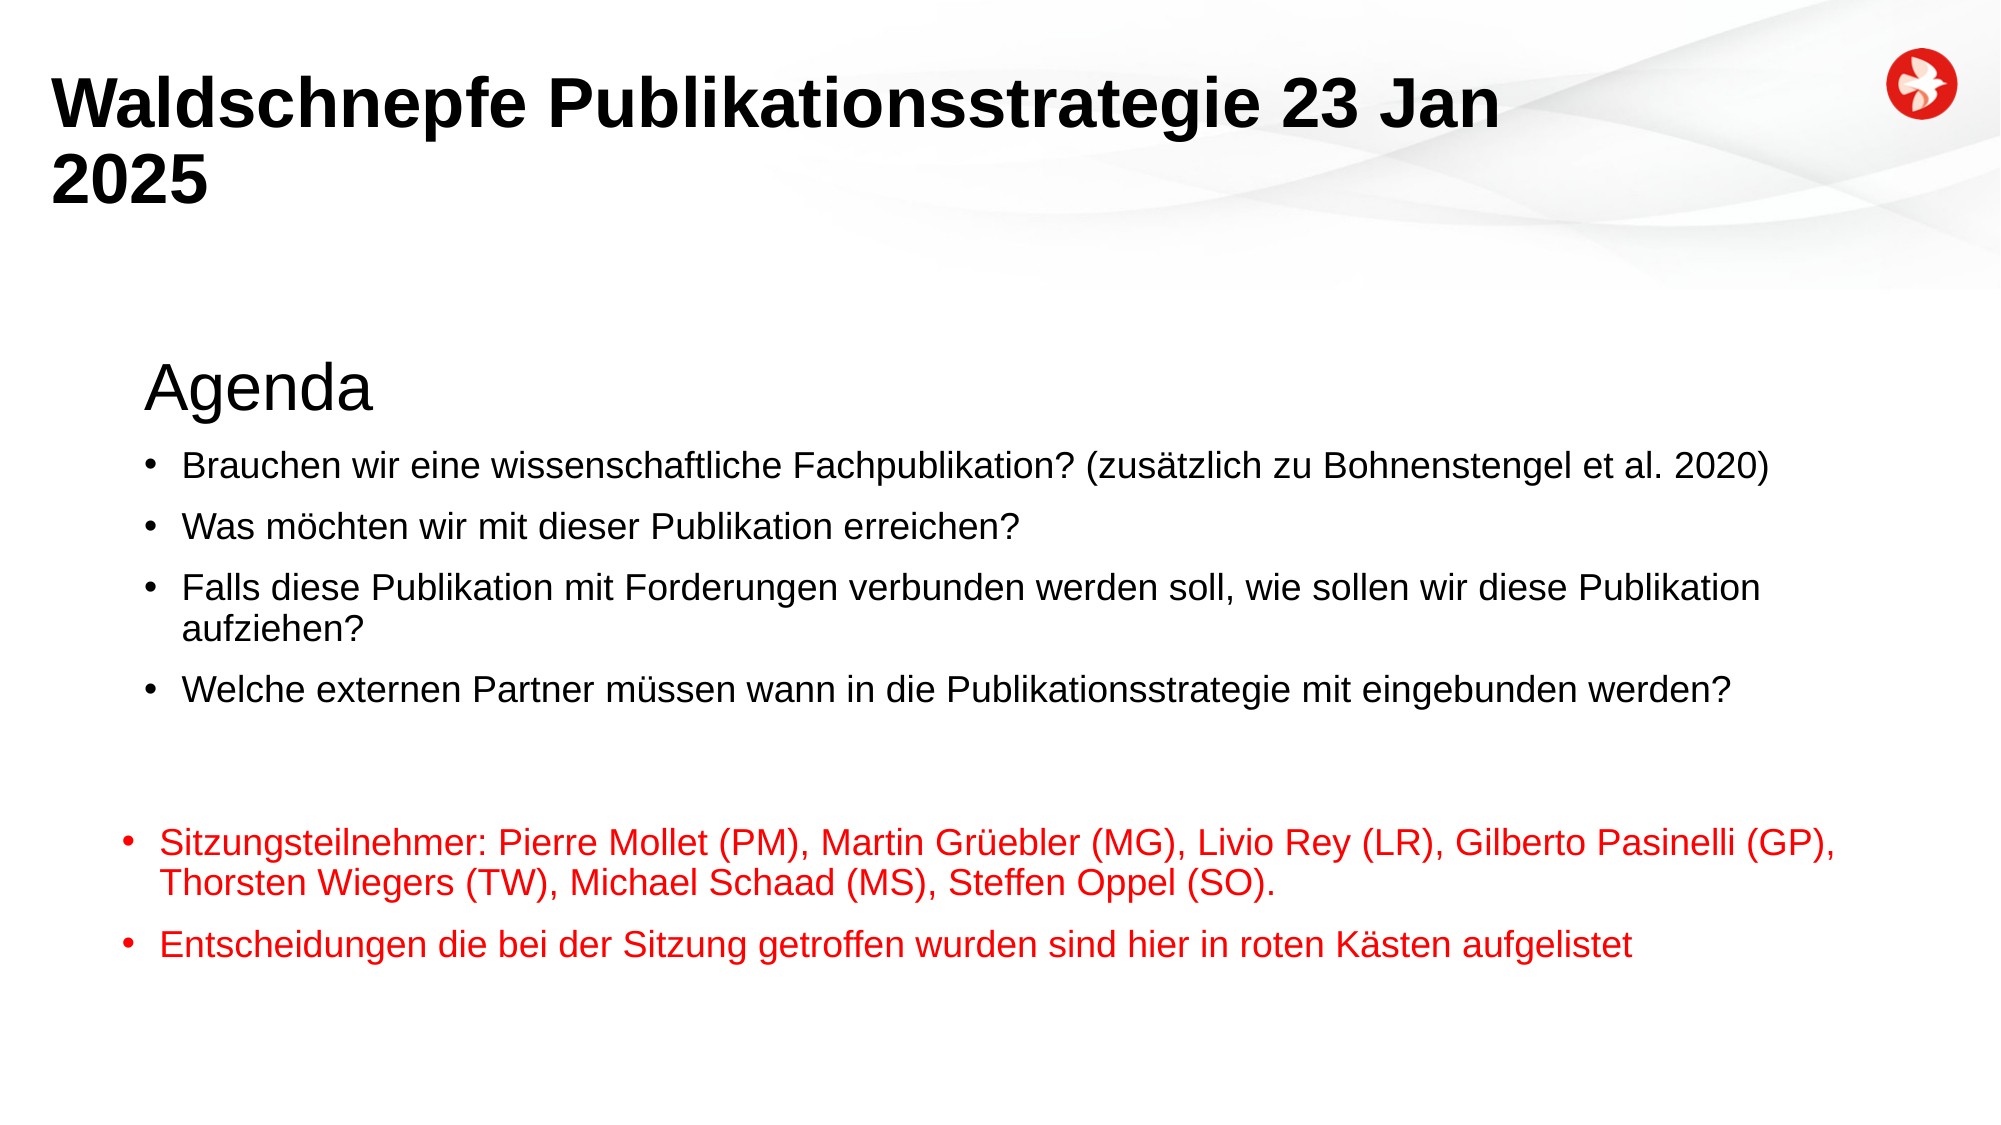

# Waldschnepfe Publikationsstrategie 23 Jan 2025
Agenda
Brauchen wir eine wissenschaftliche Fachpublikation? (zusätzlich zu Bohnenstengel et al. 2020)
Was möchten wir mit dieser Publikation erreichen?
Falls diese Publikation mit Forderungen verbunden werden soll, wie sollen wir diese Publikation aufziehen?
Welche externen Partner müssen wann in die Publikationsstrategie mit eingebunden werden?

Sitzungsteilnehmer: Pierre Mollet (PM), Martin Grüebler (MG), Livio Rey (LR), Gilberto Pasinelli (GP), Thorsten Wiegers (TW), Michael Schaad (MS), Steffen Oppel (SO).
Entscheidungen die bei der Sitzung getroffen wurden sind hier in roten Kästen aufgelistet